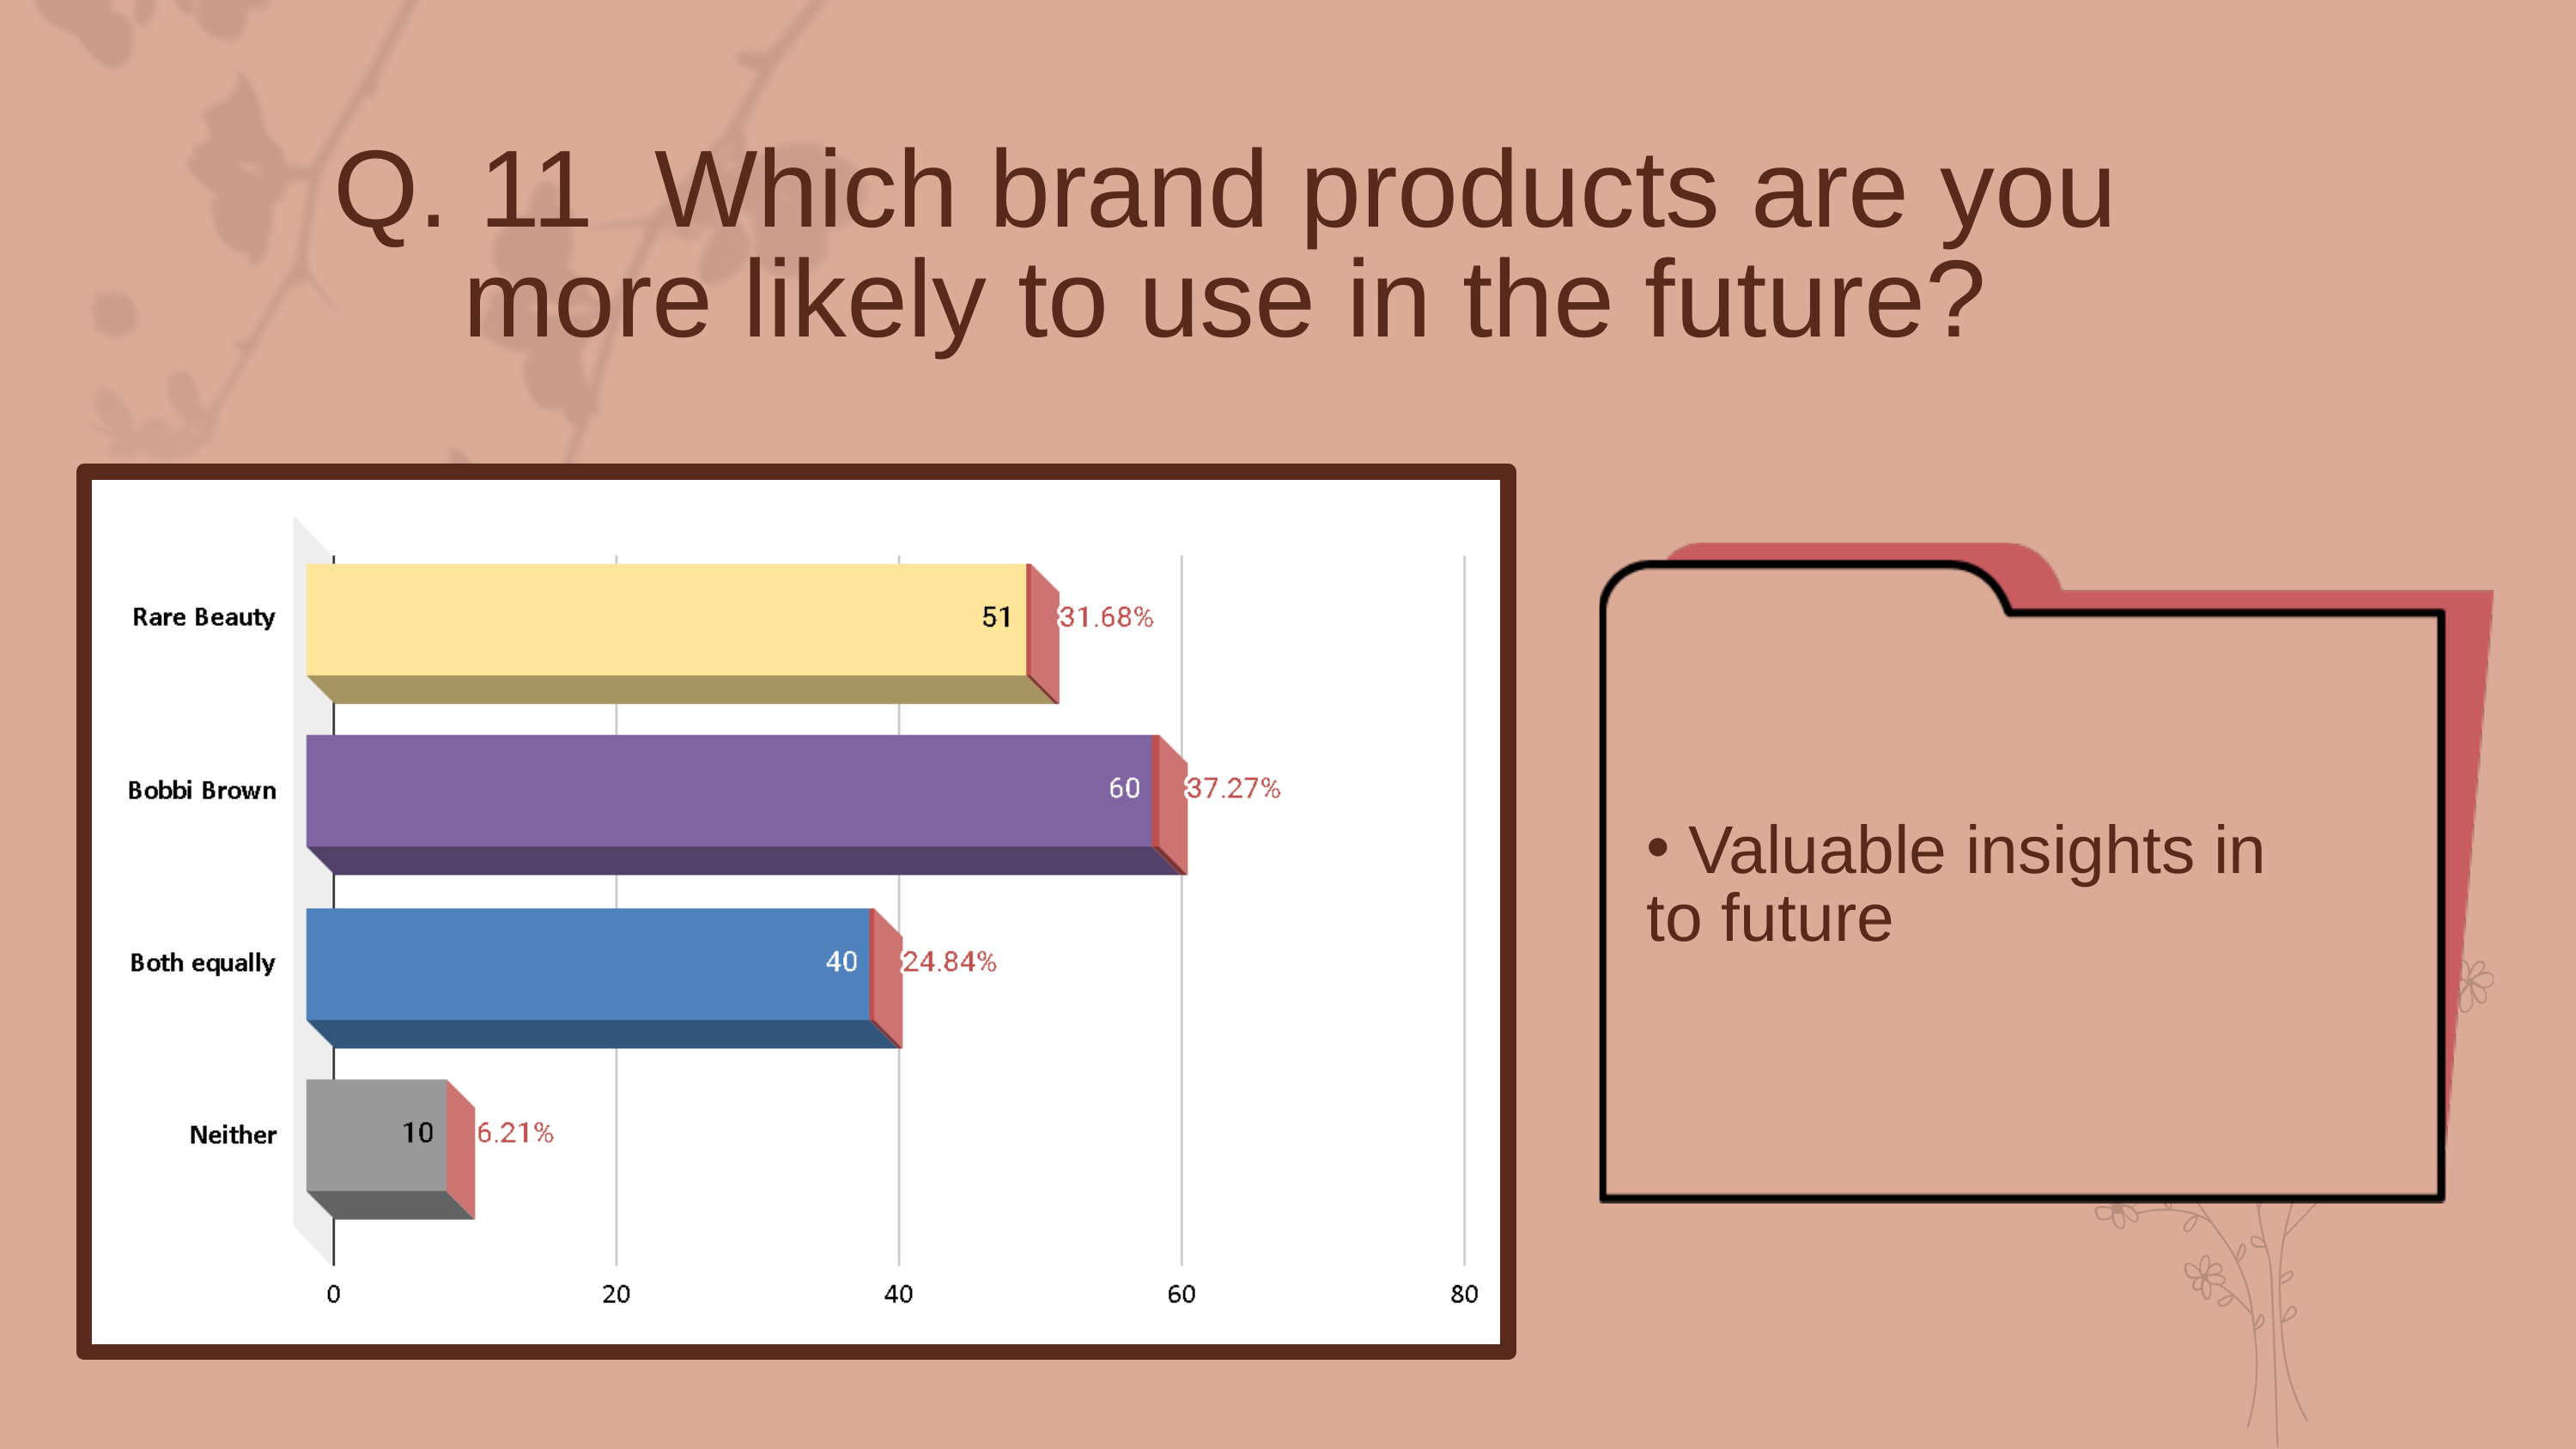

Q. 11  Which brand products are you more likely to use in the future?

 Valuable insights in to future